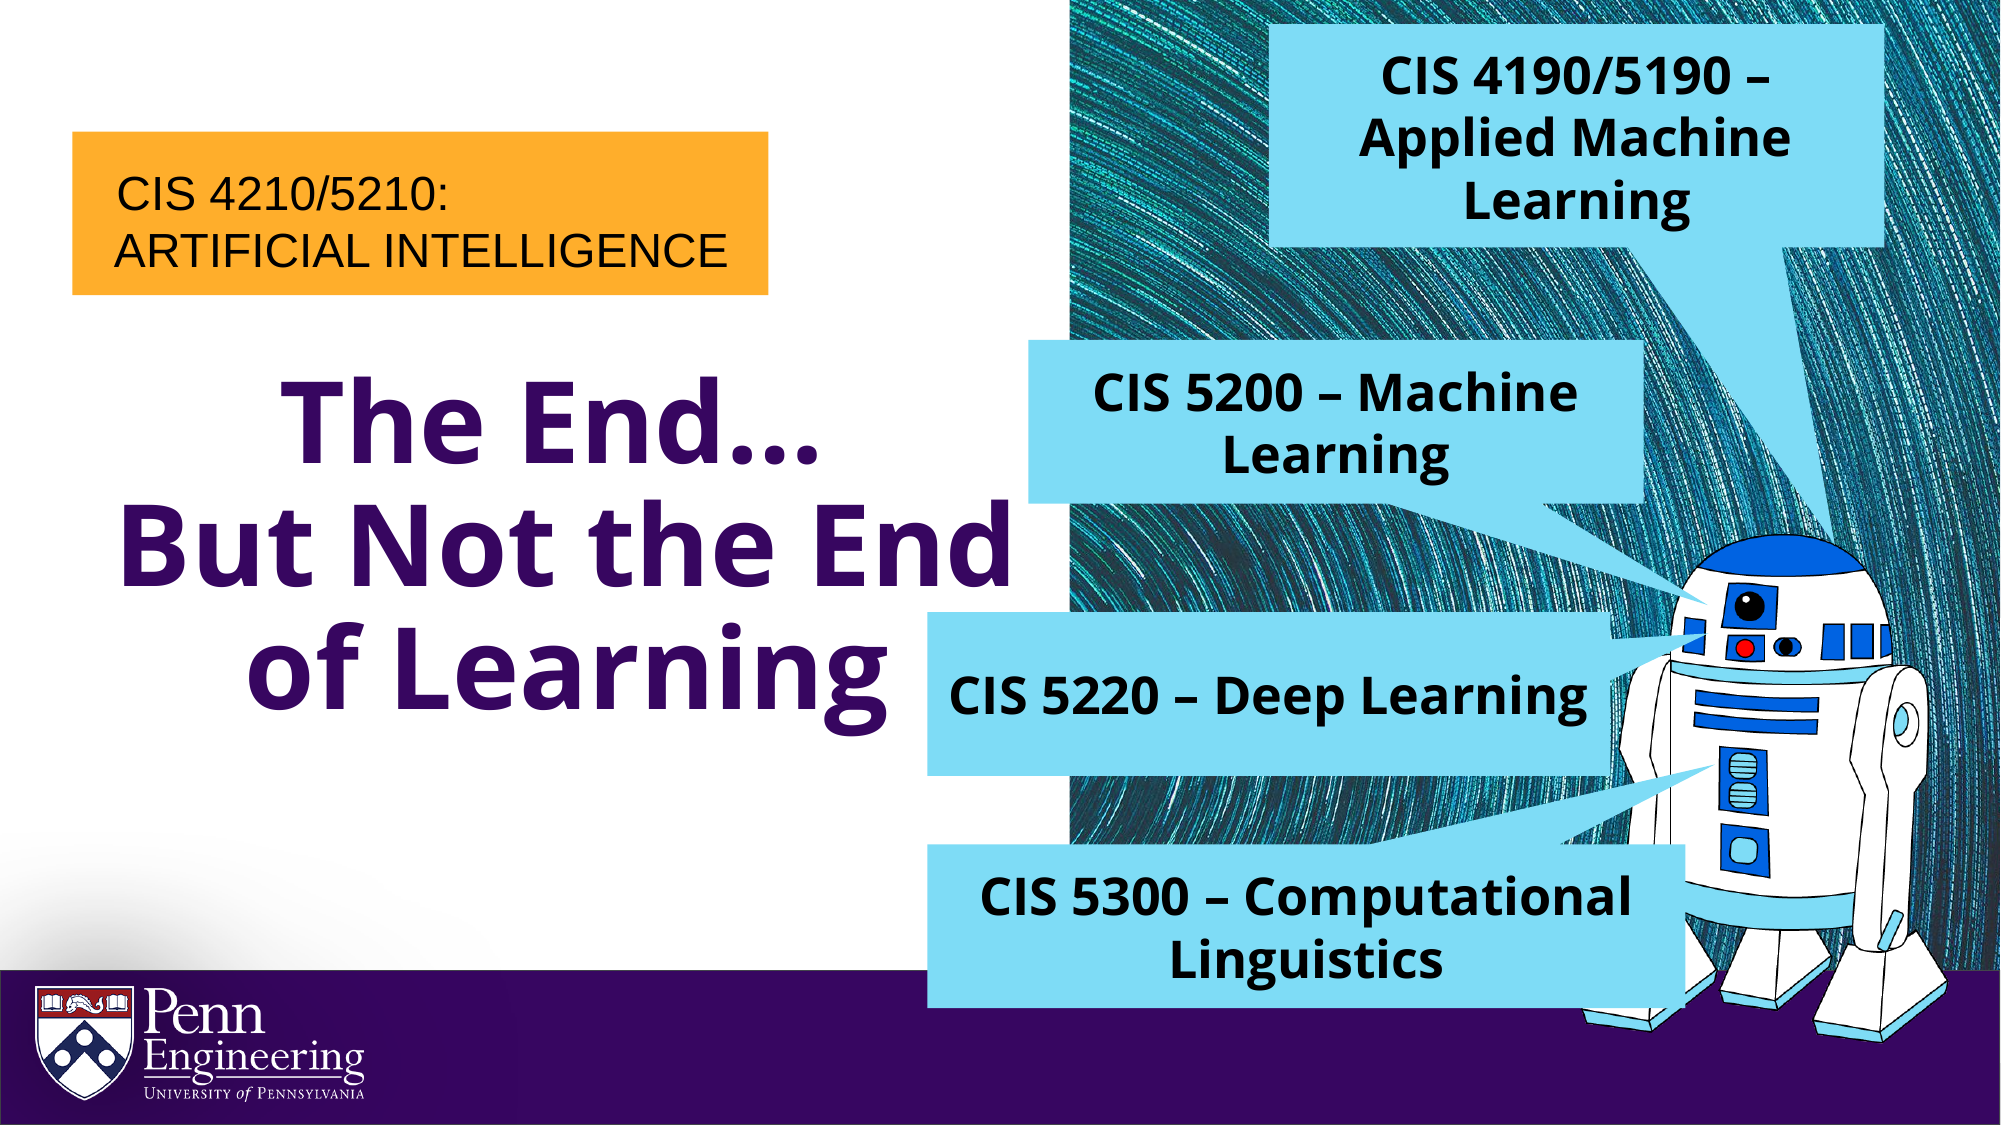

CIS 4190/5190 – Applied Machine Learning
# The End… But Not the End of Learning
CIS 5200 – Machine Learning
CIS 5220 – Deep Learning

CIS 5300 – Computational Linguistics